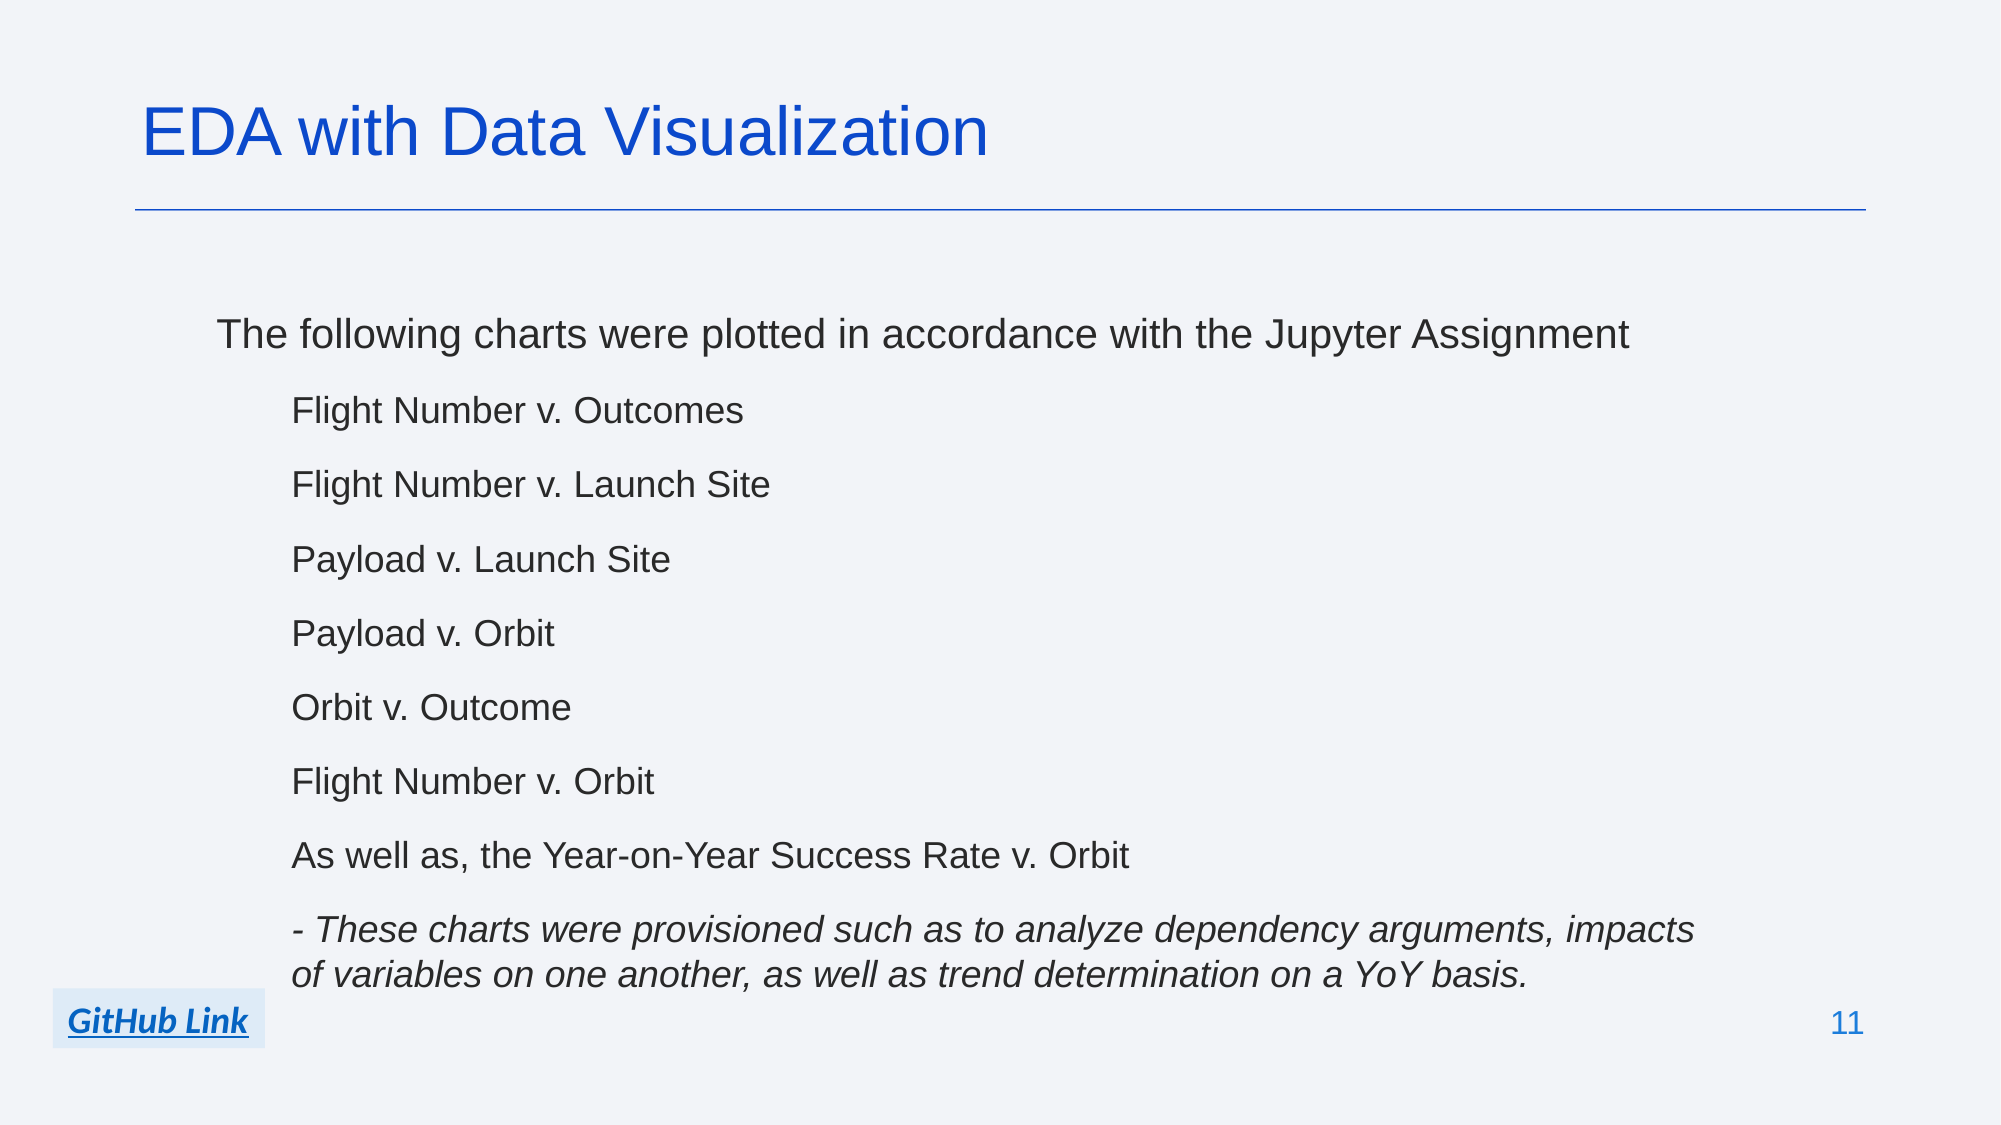

EDA with Data Visualization
The following charts were plotted in accordance with the Jupyter Assignment
Flight Number v. Outcomes
Flight Number v. Launch Site
Payload v. Launch Site
Payload v. Orbit
Orbit v. Outcome
Flight Number v. Orbit
As well as, the Year-on-Year Success Rate v. Orbit
- These charts were provisioned such as to analyze dependency arguments, impacts of variables on one another, as well as trend determination on a YoY basis.
11
GitHub Link